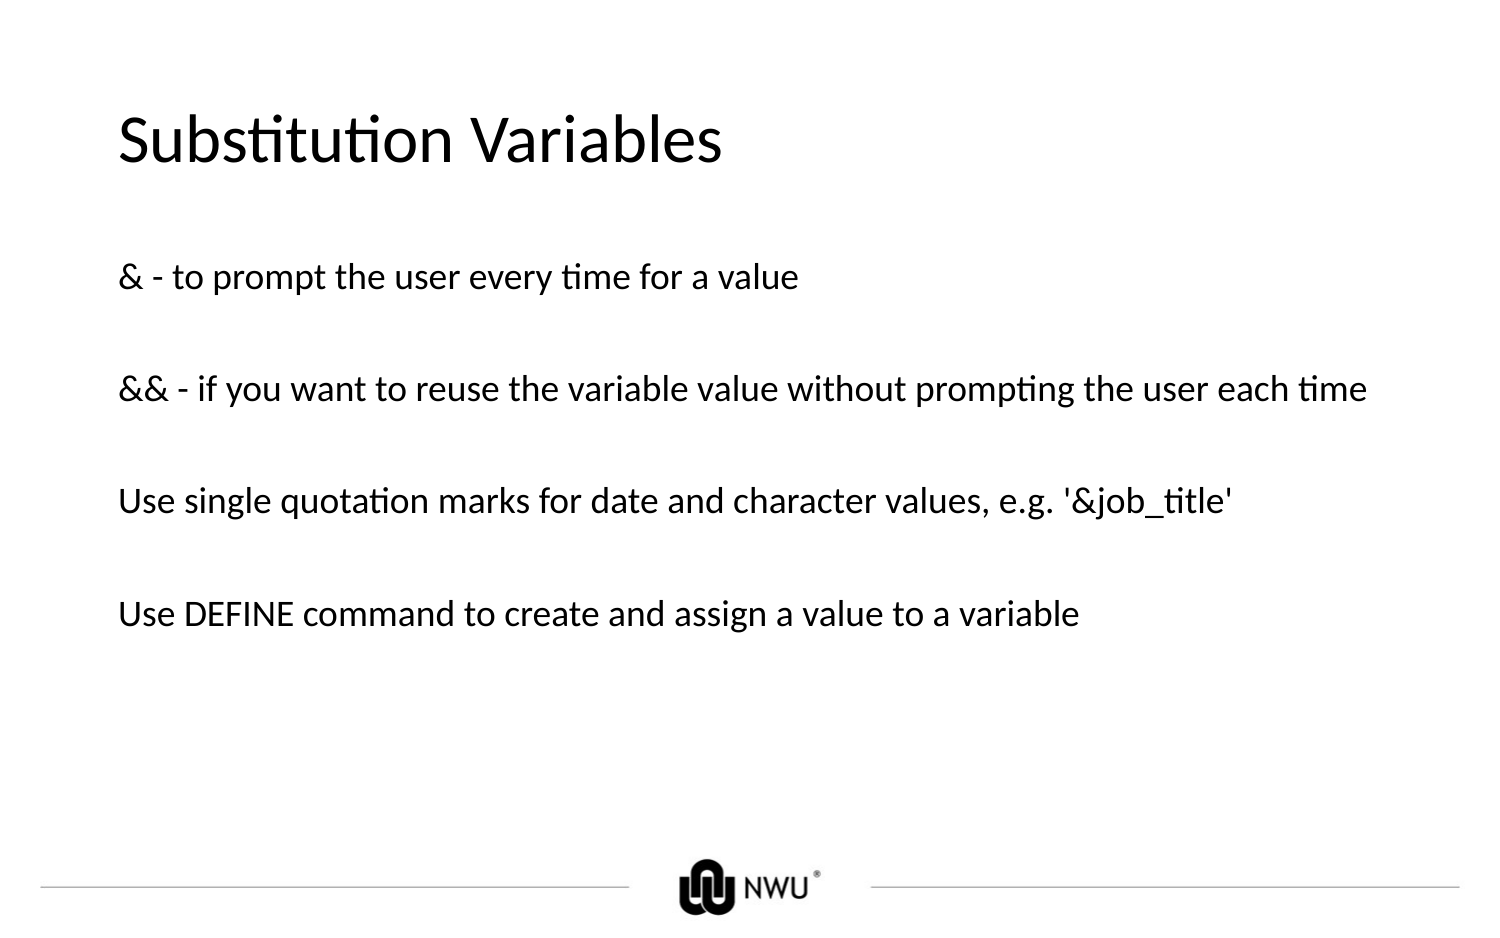

# Substitution Variables
& - to prompt the user every time for a value

&& - if you want to reuse the variable value without prompting the user each time

Use single quotation marks for date and character values, e.g. '&job_title'

Use DEFINE command to create and assign a value to a variable